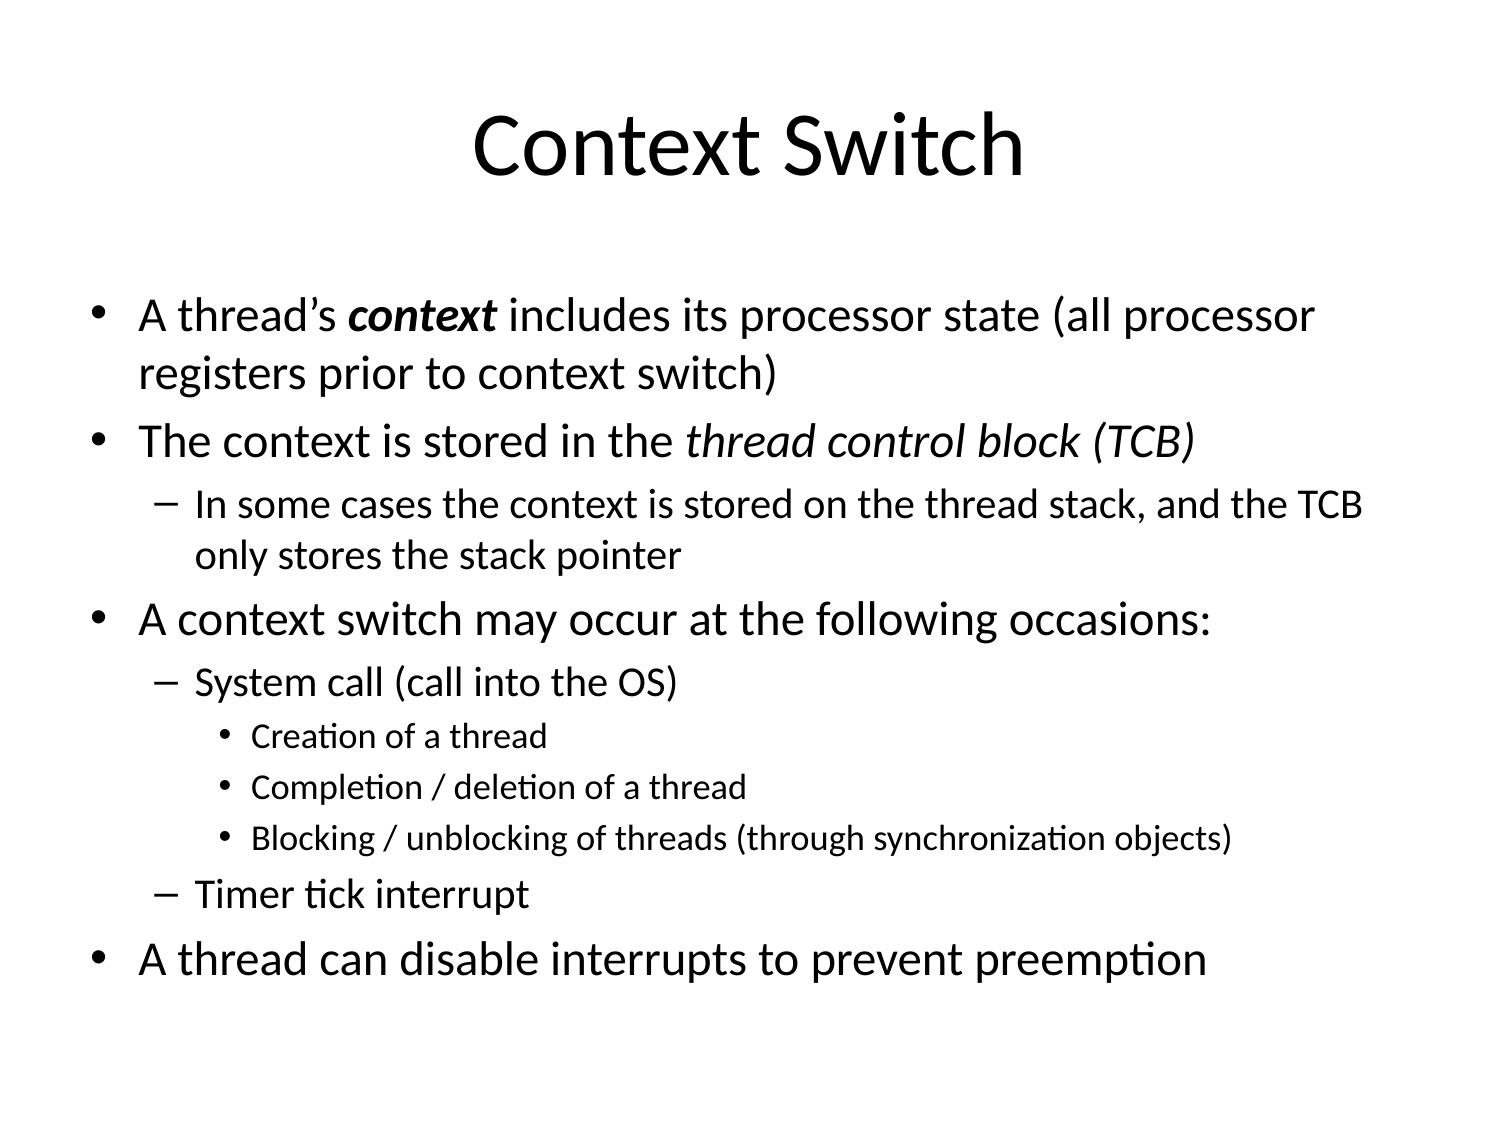

# Context Switch
A thread’s context includes its processor state (all processor registers prior to context switch)
The context is stored in the thread control block (TCB)
In some cases the context is stored on the thread stack, and the TCB only stores the stack pointer
A context switch may occur at the following occasions:
System call (call into the OS)
Creation of a thread
Completion / deletion of a thread
Blocking / unblocking of threads (through synchronization objects)
Timer tick interrupt
A thread can disable interrupts to prevent preemption